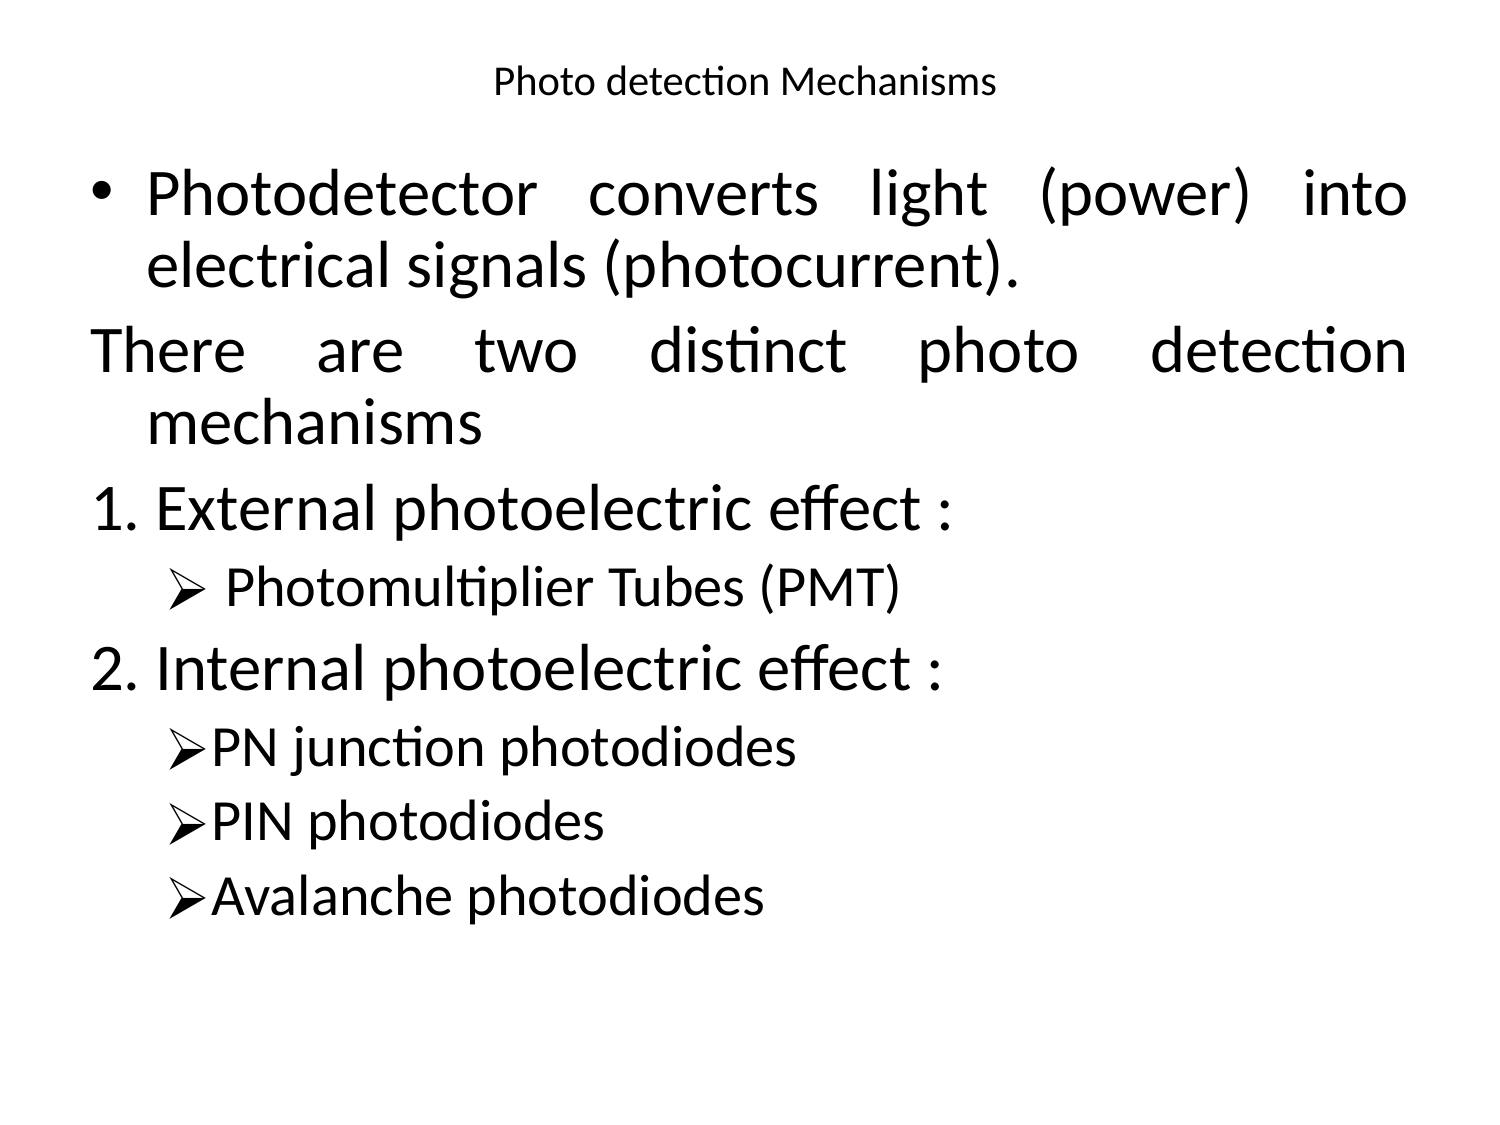

# Photo detection Mechanisms
Photodetector converts light (power) into electrical signals (photocurrent).
There are two distinct photo detection mechanisms
1. External photoelectric effect :
 Photomultiplier Tubes (PMT)
2. Internal photoelectric effect :
PN junction photodiodes
PIN photodiodes
Avalanche photodiodes